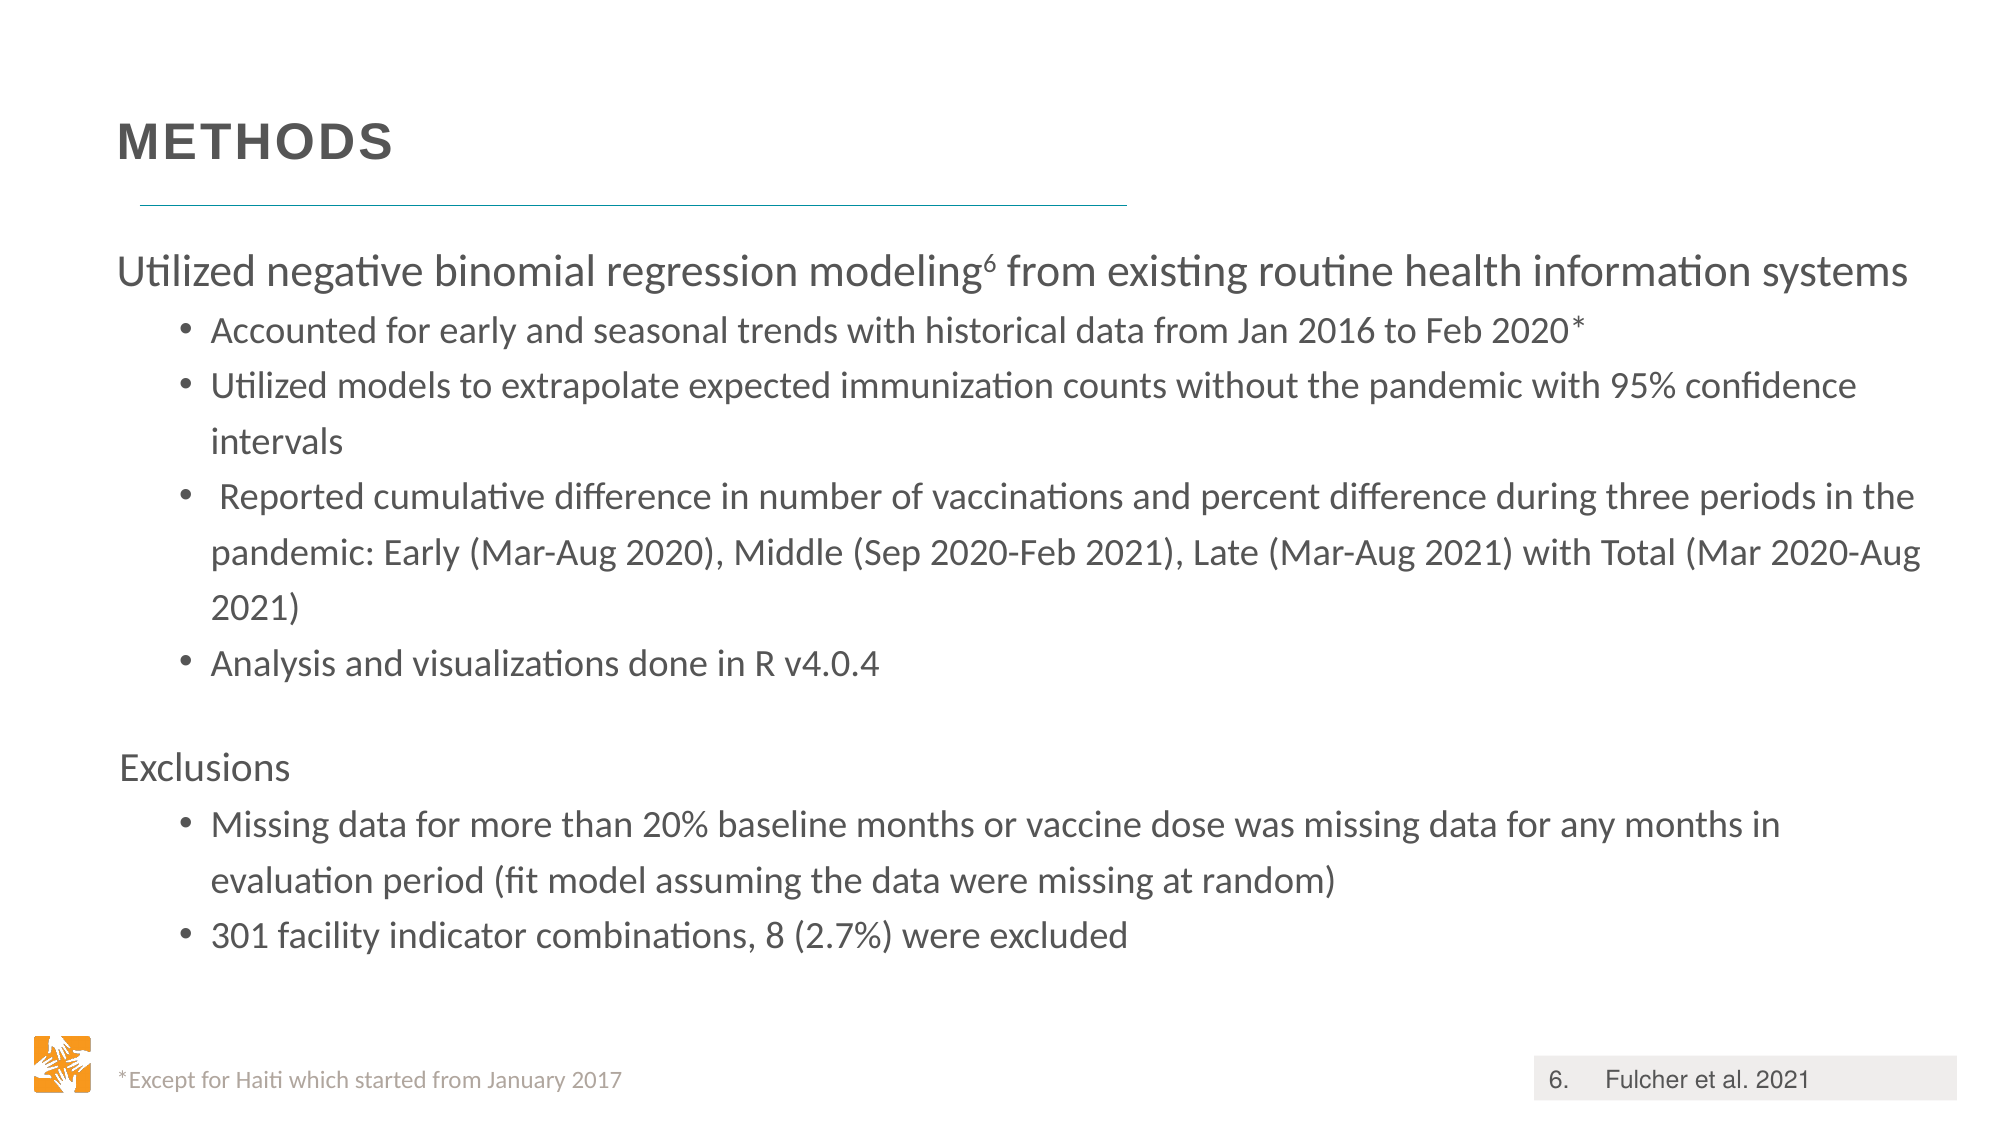

# METHODS
Utilized negative binomial regression modeling6 from existing routine health information systems
Accounted for early and seasonal trends with historical data from Jan 2016 to Feb 2020*
Utilized models to extrapolate expected immunization counts without the pandemic with 95% confidence intervals
 Reported cumulative difference in number of vaccinations and percent difference during three periods in the pandemic: Early (Mar-Aug 2020), Middle (Sep 2020-Feb 2021), Late (Mar-Aug 2021) with Total (Mar 2020-Aug 2021)
Analysis and visualizations done in R v4.0.4

Exclusions
Missing data for more than 20% baseline months or vaccine dose was missing data for any months in evaluation period (fit model assuming the data were missing at random)
301 facility indicator combinations, 8 (2.7%) were excluded

Fulcher et al. 2021
*Except for Haiti which started from January 2017